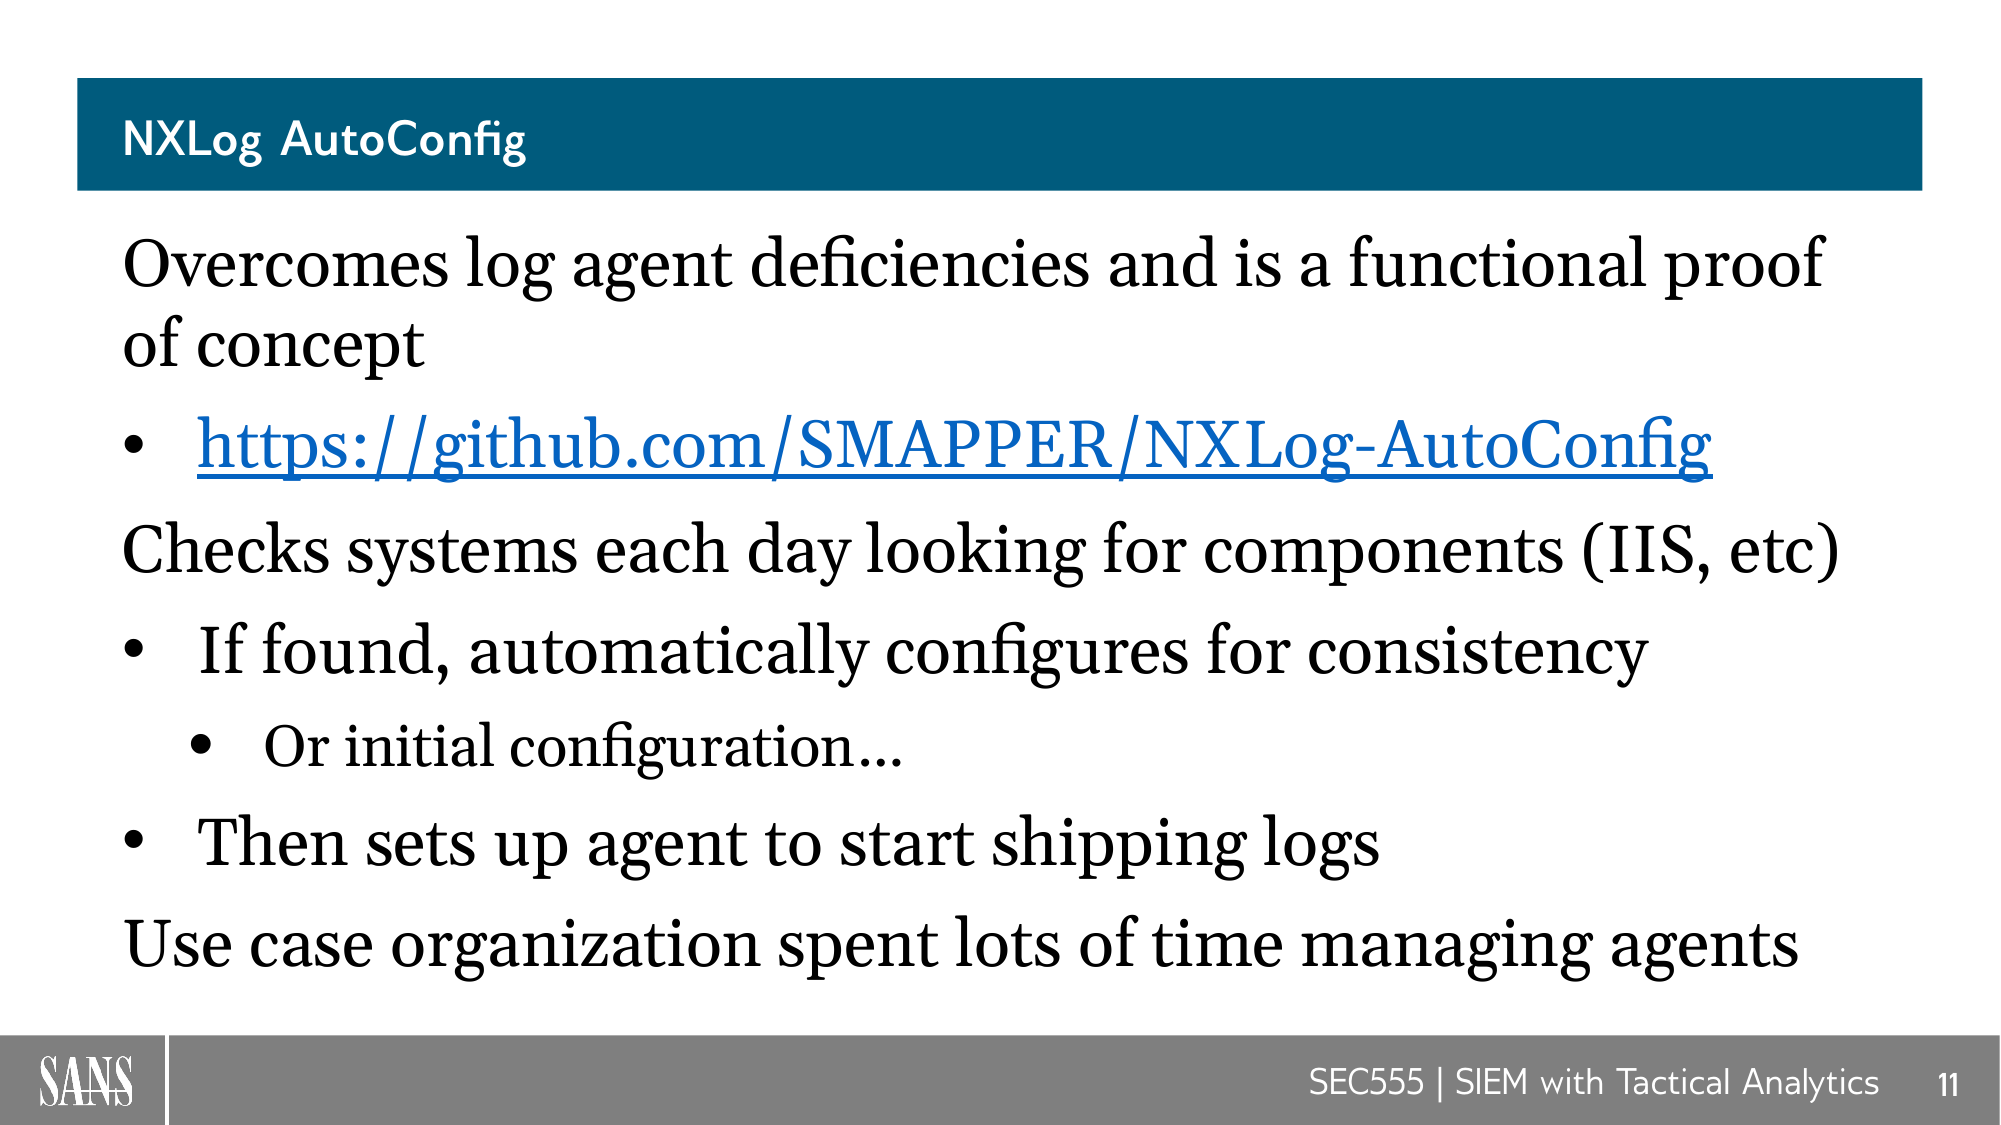

# NXLog AutoConfig
Overcomes log agent deficiencies and is a functional proof of concept
https://github.com/SMAPPER/NXLog-AutoConfig
Checks systems each day looking for components (IIS, etc)
If found, automatically configures for consistency
Or initial configuration…
Then sets up agent to start shipping logs
Use case organization spent lots of time managing agents